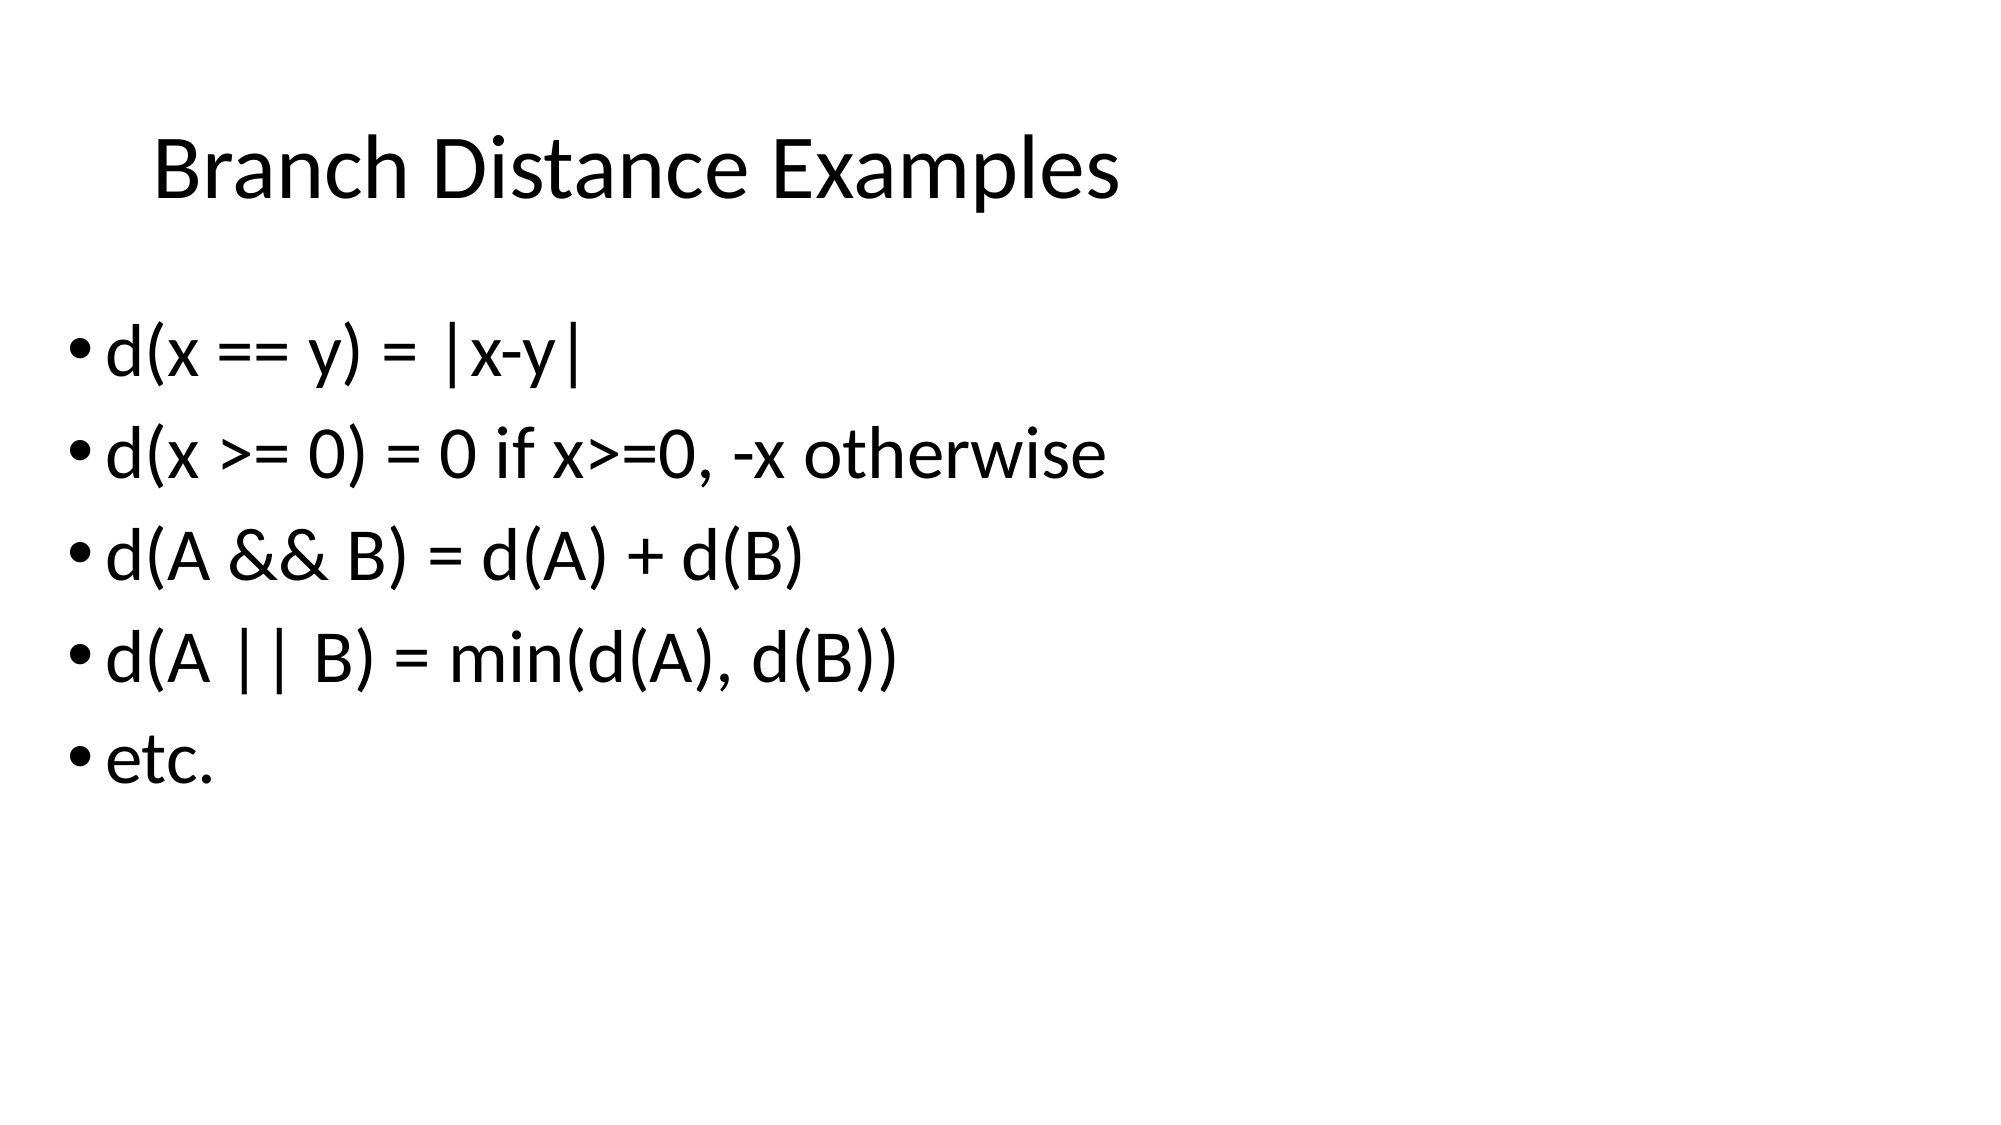

# Branch Distance Examples
d(x == y) = |x-y|
d(x >= 0) = 0 if x>=0, -x otherwise
d(A && B) = d(A) + d(B)
d(A || B) = min(d(A), d(B))
etc.